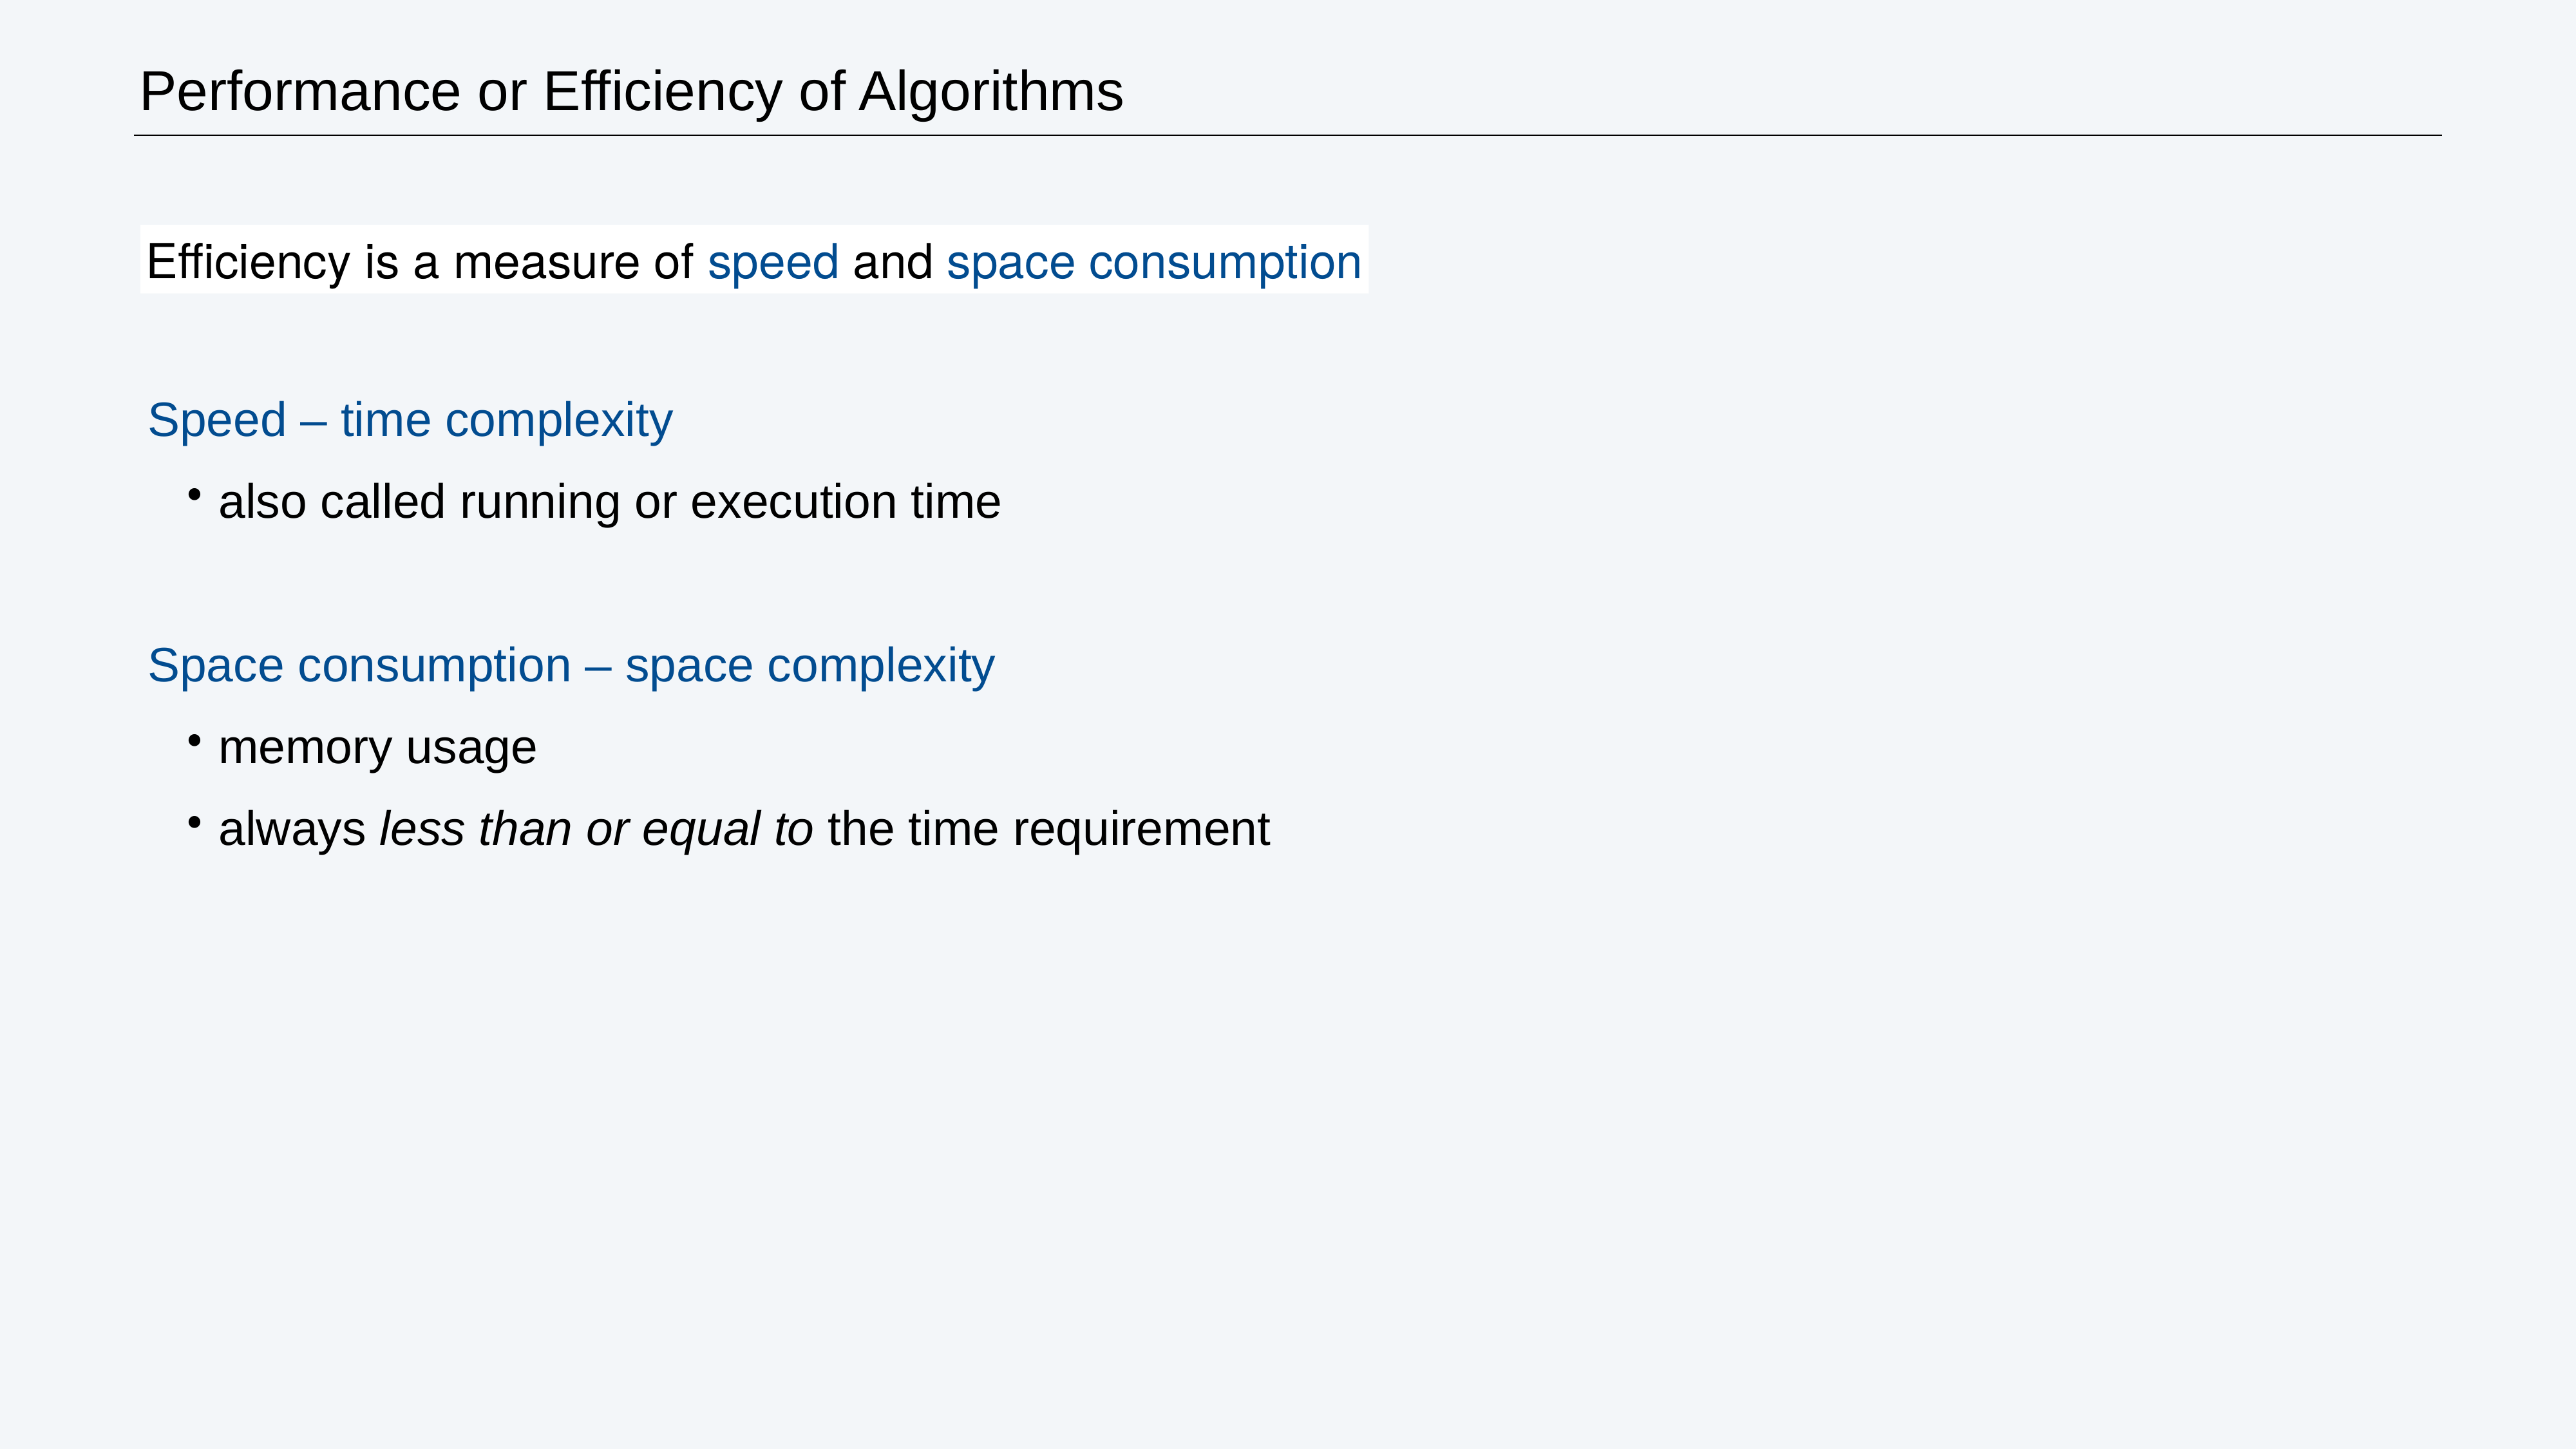

# Performance or Efficiency of Algorithms
Efficiency is a measure of speed and space consumption
Speed – time complexity
also called running or execution time

Space consumption – space complexity
memory usage
always less than or equal to the time requirement